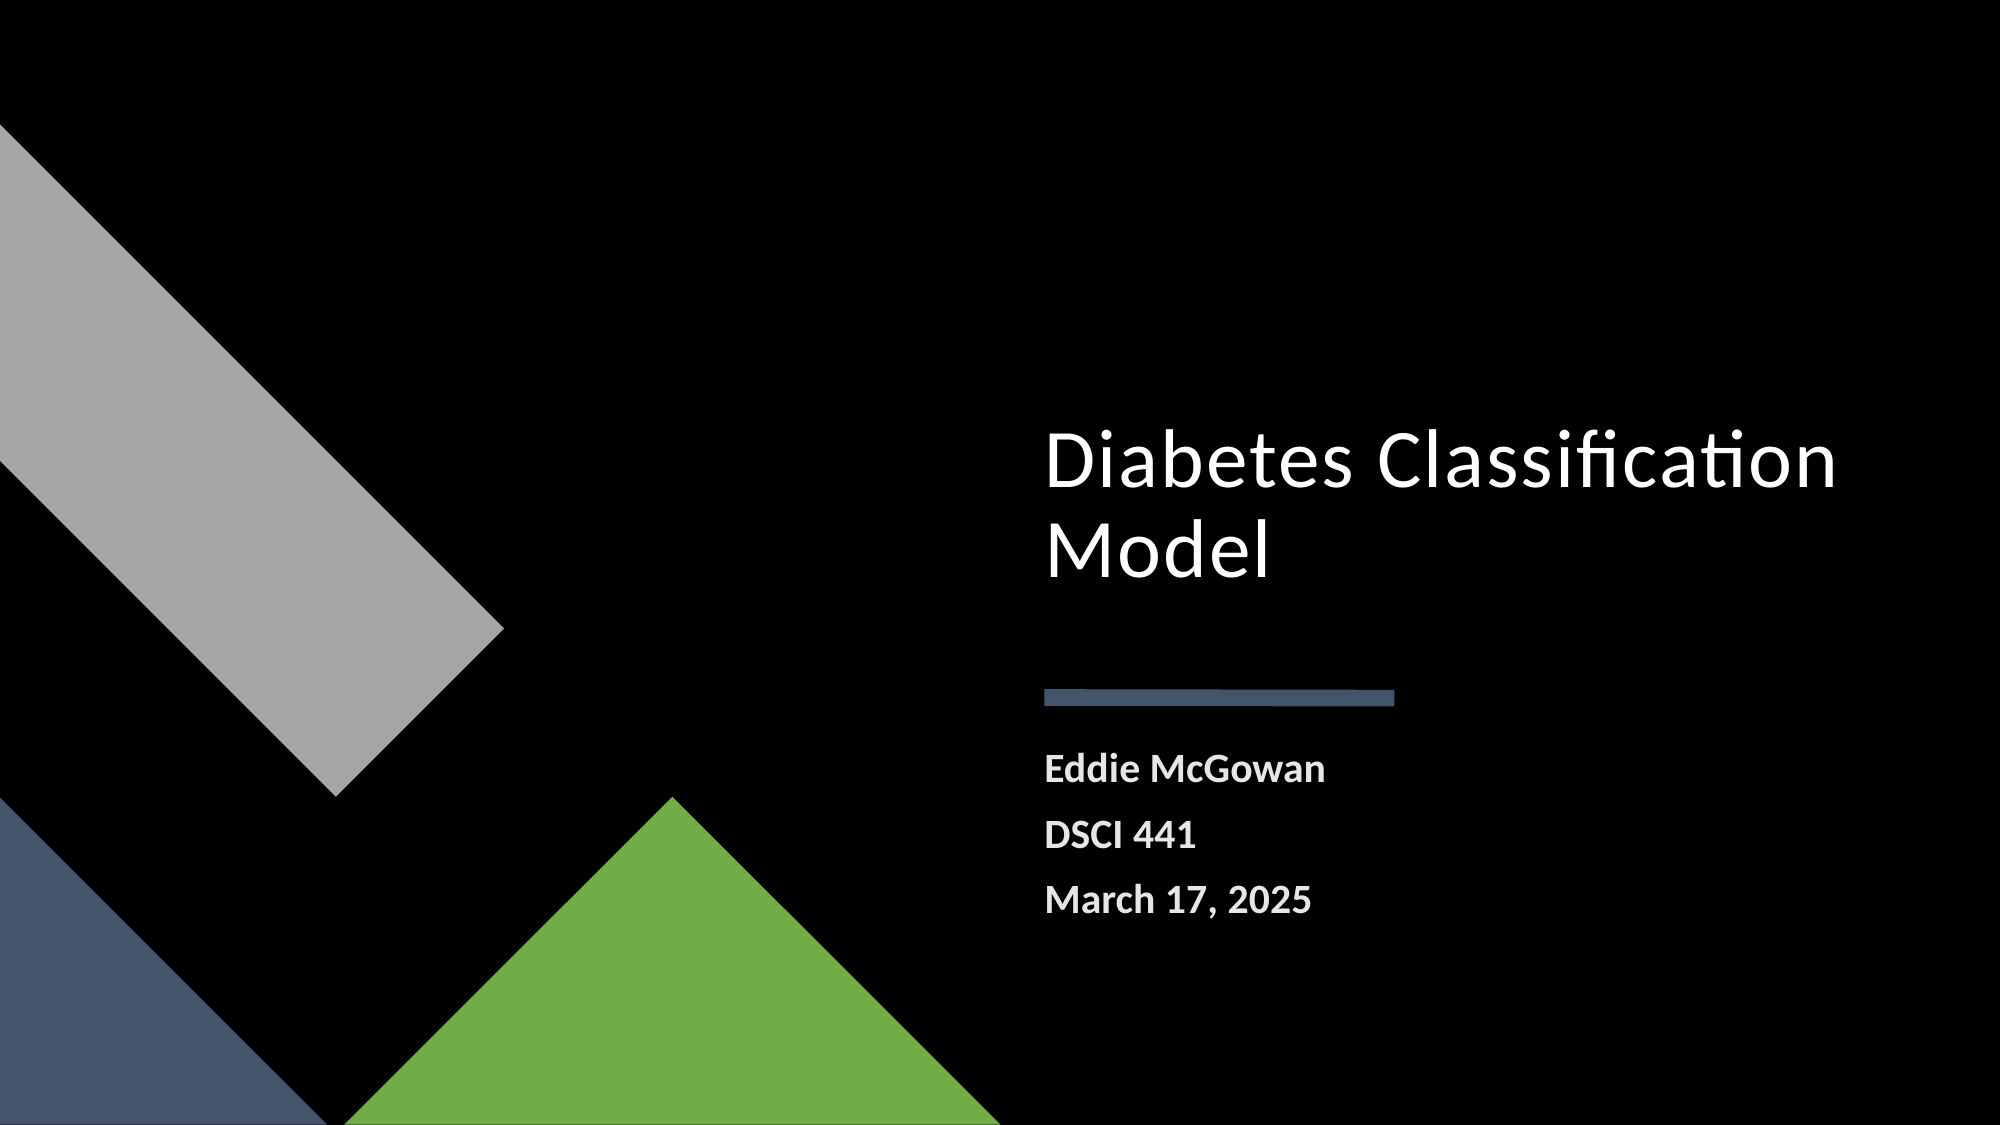

# Diabetes Classification Model
Eddie McGowan
DSCI 441
March 17, 2025